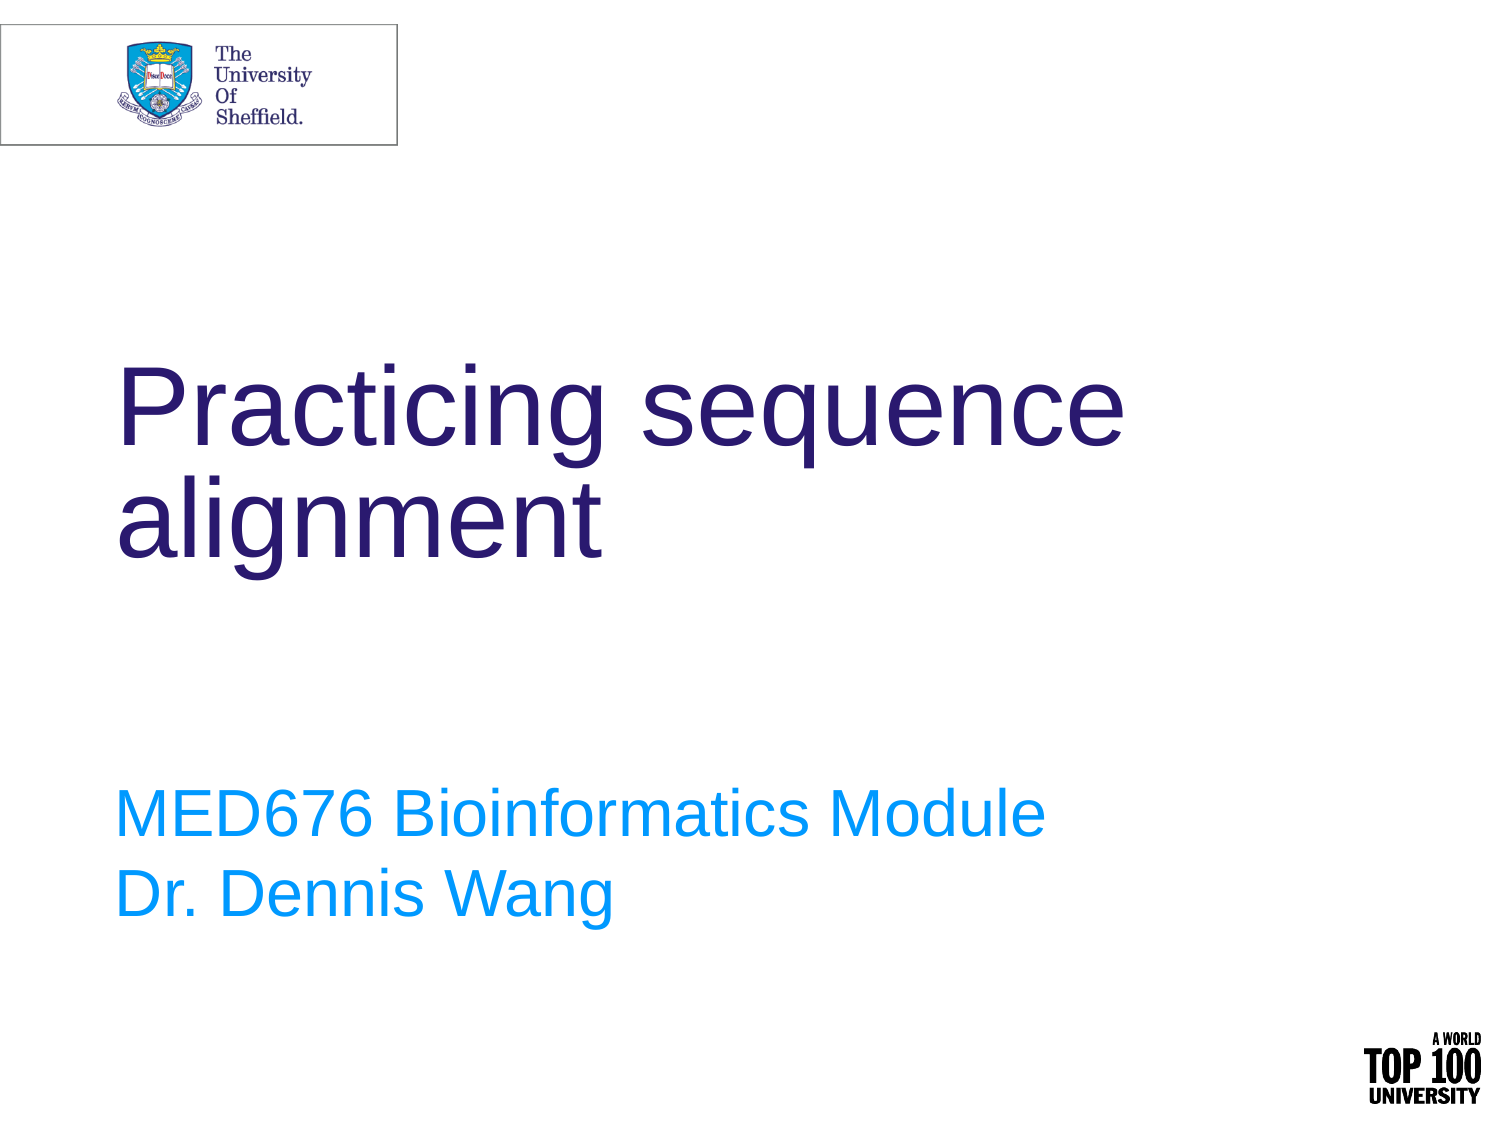

# Practicing sequence alignment
MED676 Bioinformatics Module
Dr. Dennis Wang